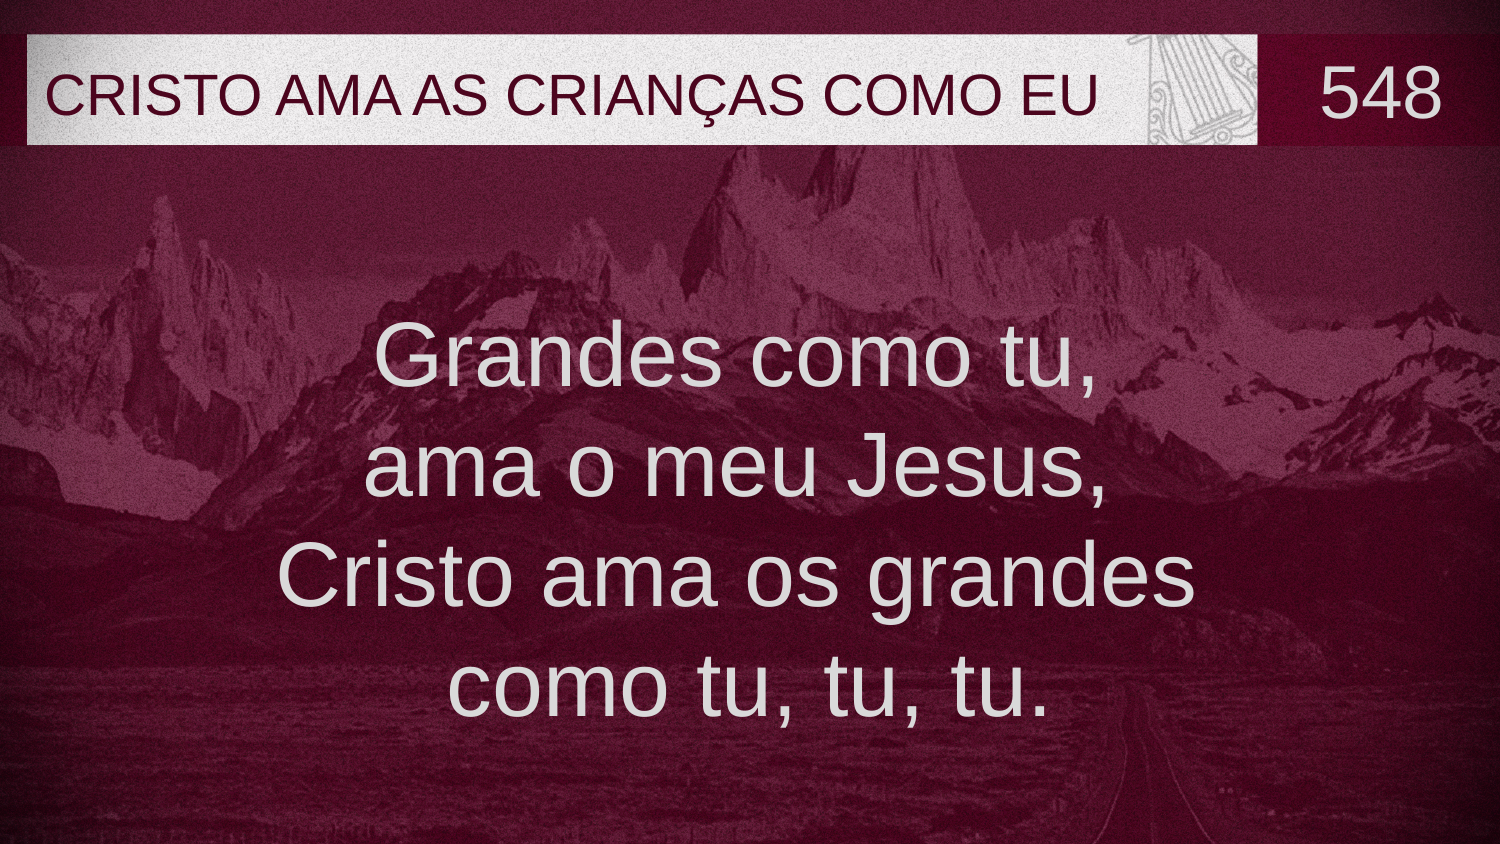

# CRISTO AMA AS CRIANÇAS COMO EU
548
Grandes como tu,
ama o meu Jesus,
Cristo ama os grandes
como tu, tu, tu.